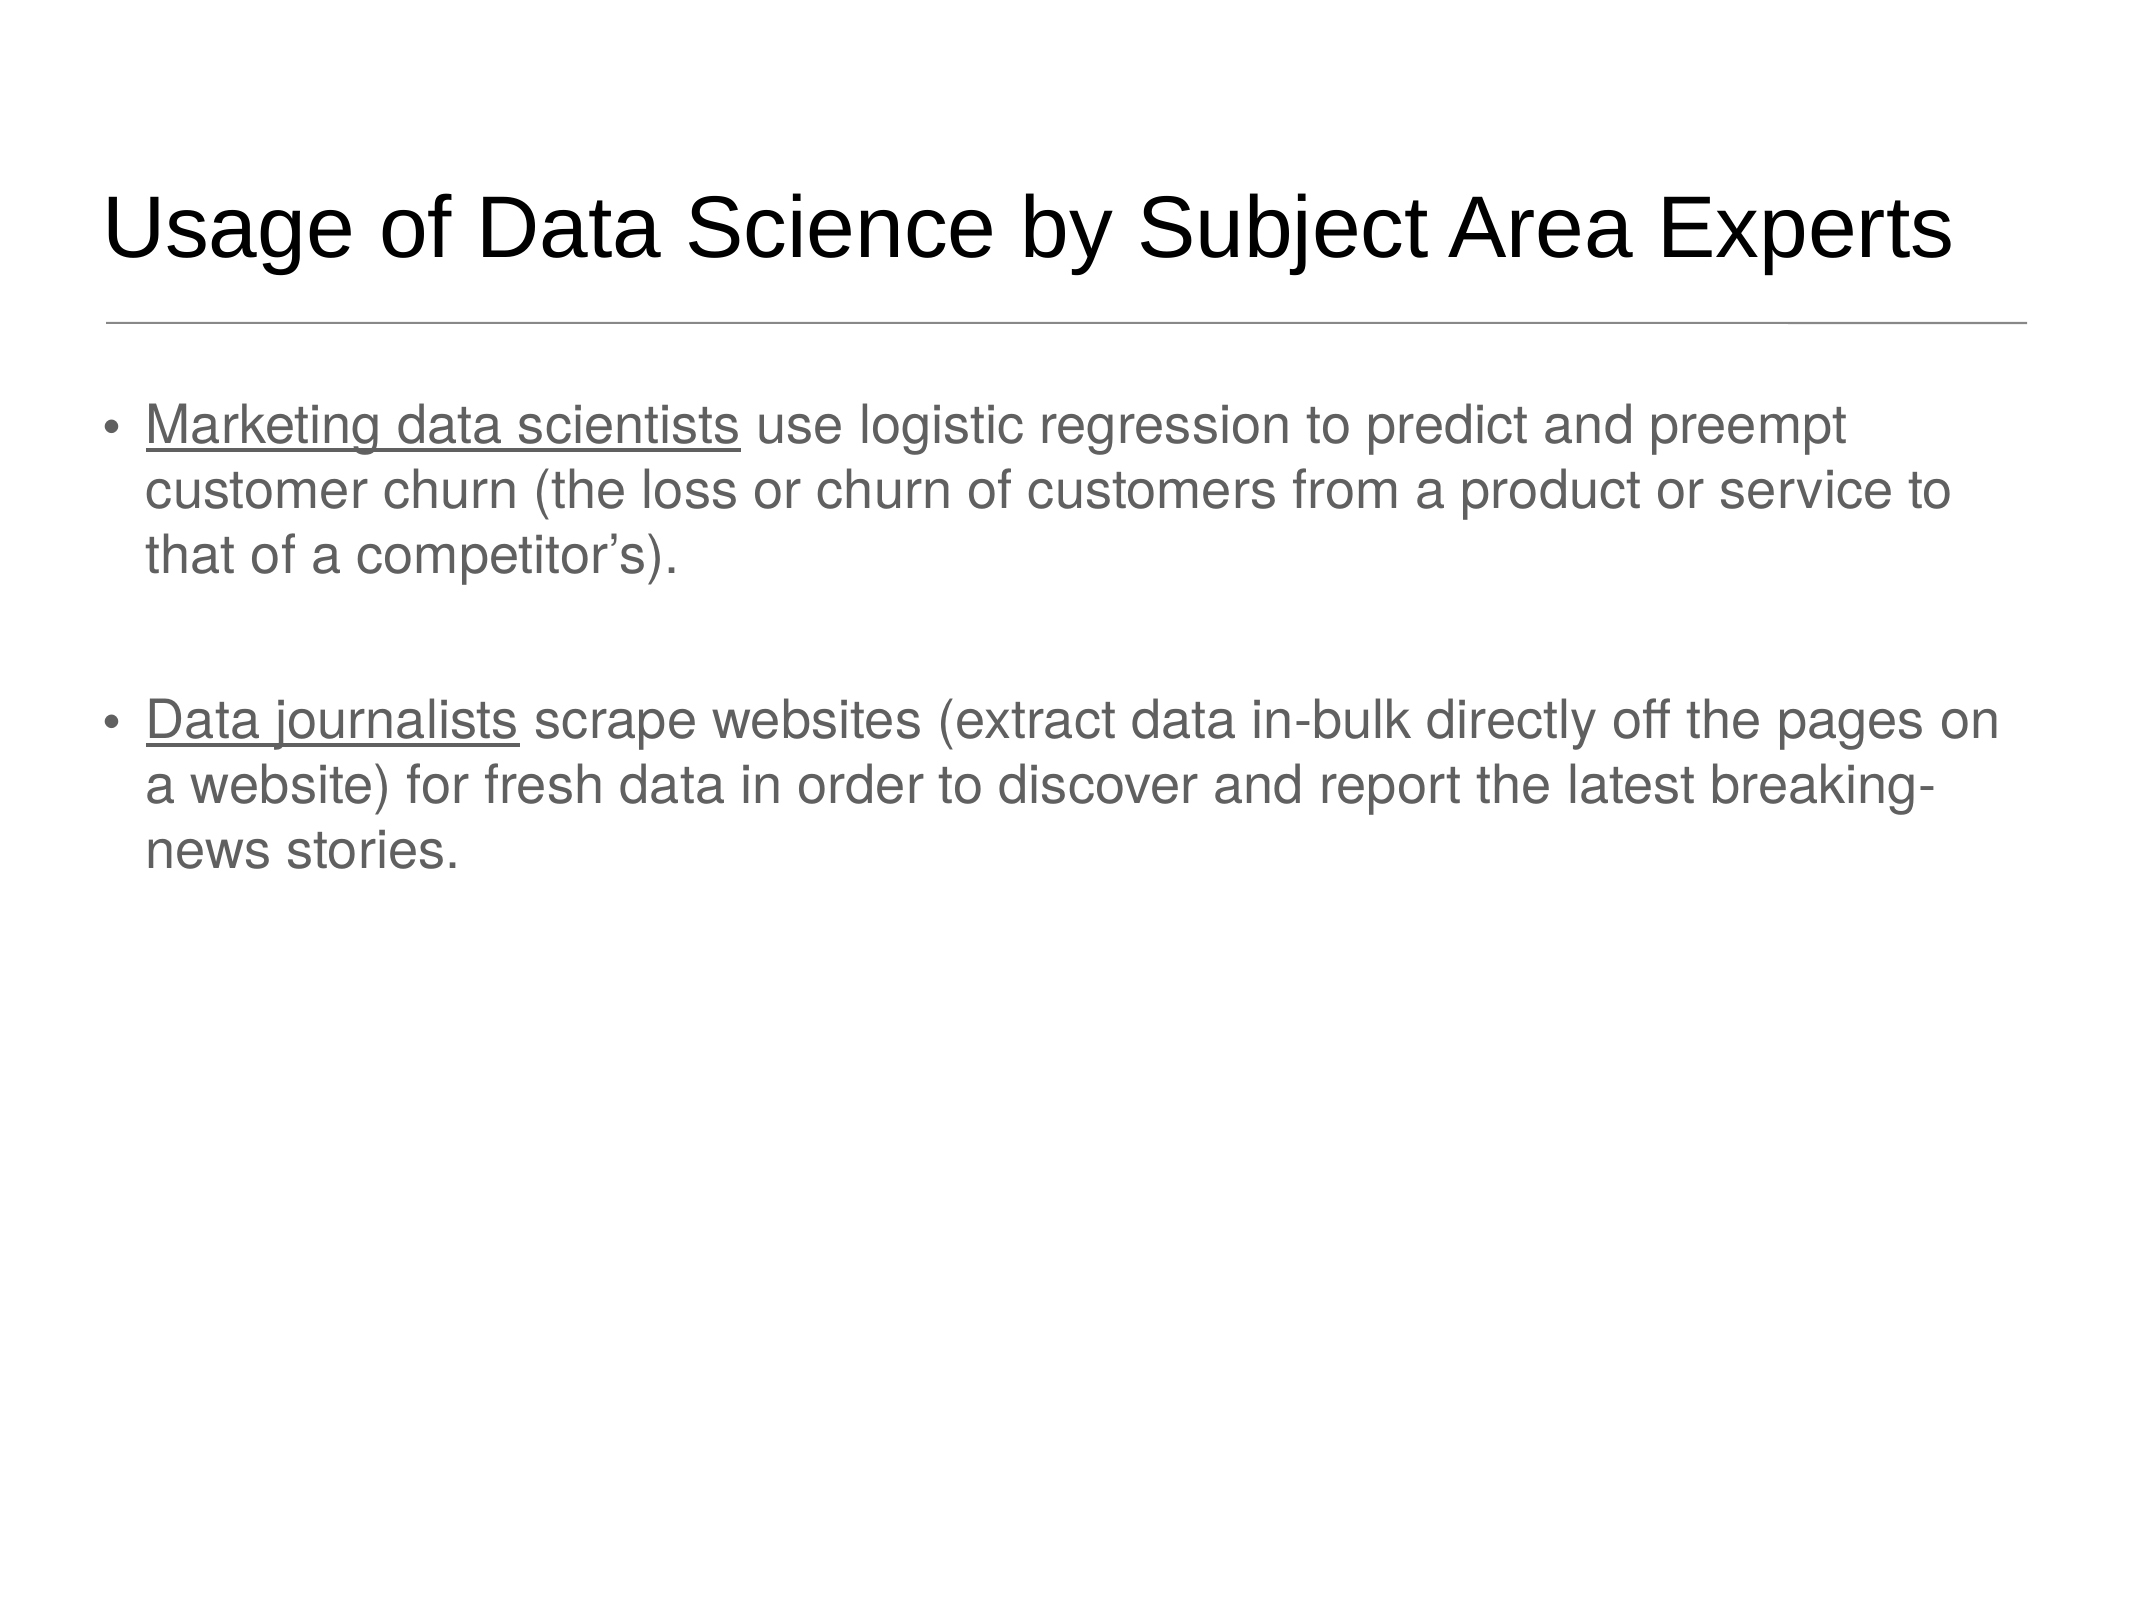

# Usage of Data Science by Subject Area Experts
Marketing data scientists use logistic regression to predict and preempt customer churn (the loss or churn of customers from a product or service to that of a competitor’s).
Data journalists scrape websites (extract data in-bulk directly off the pages on a website) for fresh data in order to discover and report the latest breaking-news stories.